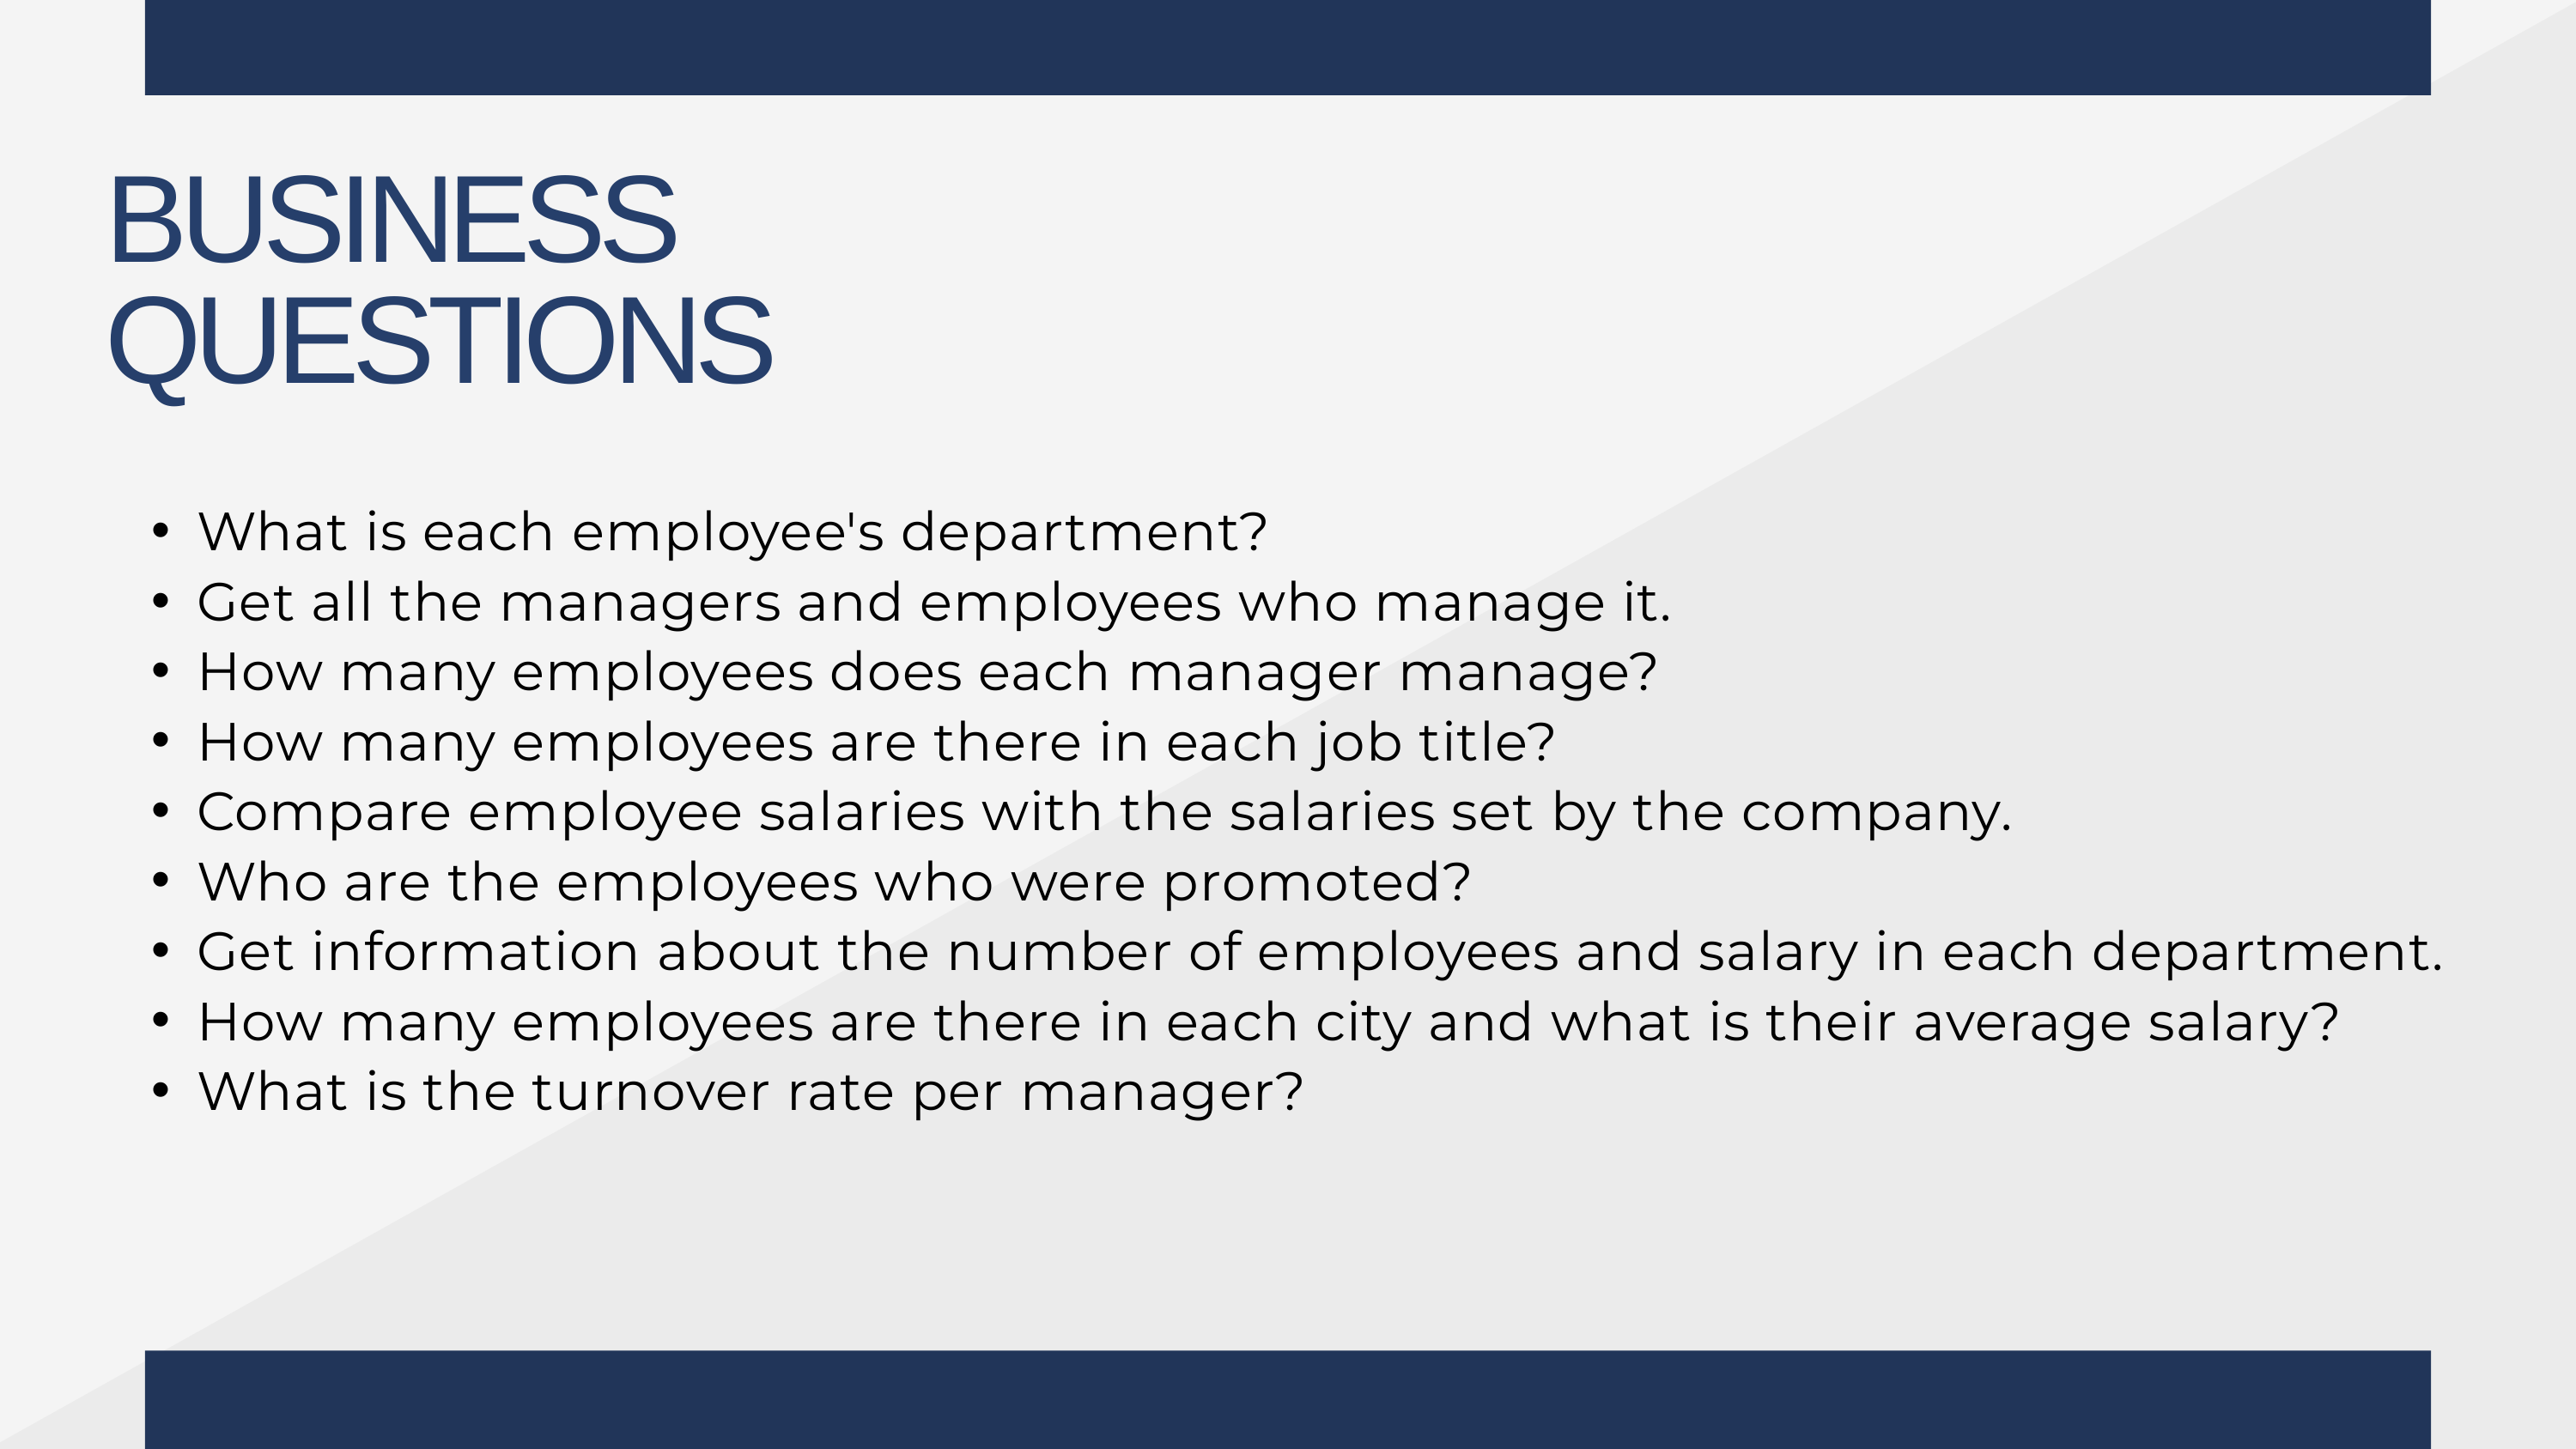

BUSINESS QUESTIONS
What is each employee's department?
Get all the managers and employees who manage it.
How many employees does each manager manage?
How many employees are there in each job title?
Compare employee salaries with the salaries set by the company.
Who are the employees who were promoted?
Get information about the number of employees and salary in each department.
How many employees are there in each city and what is their average salary?
What is the turnover rate per manager?